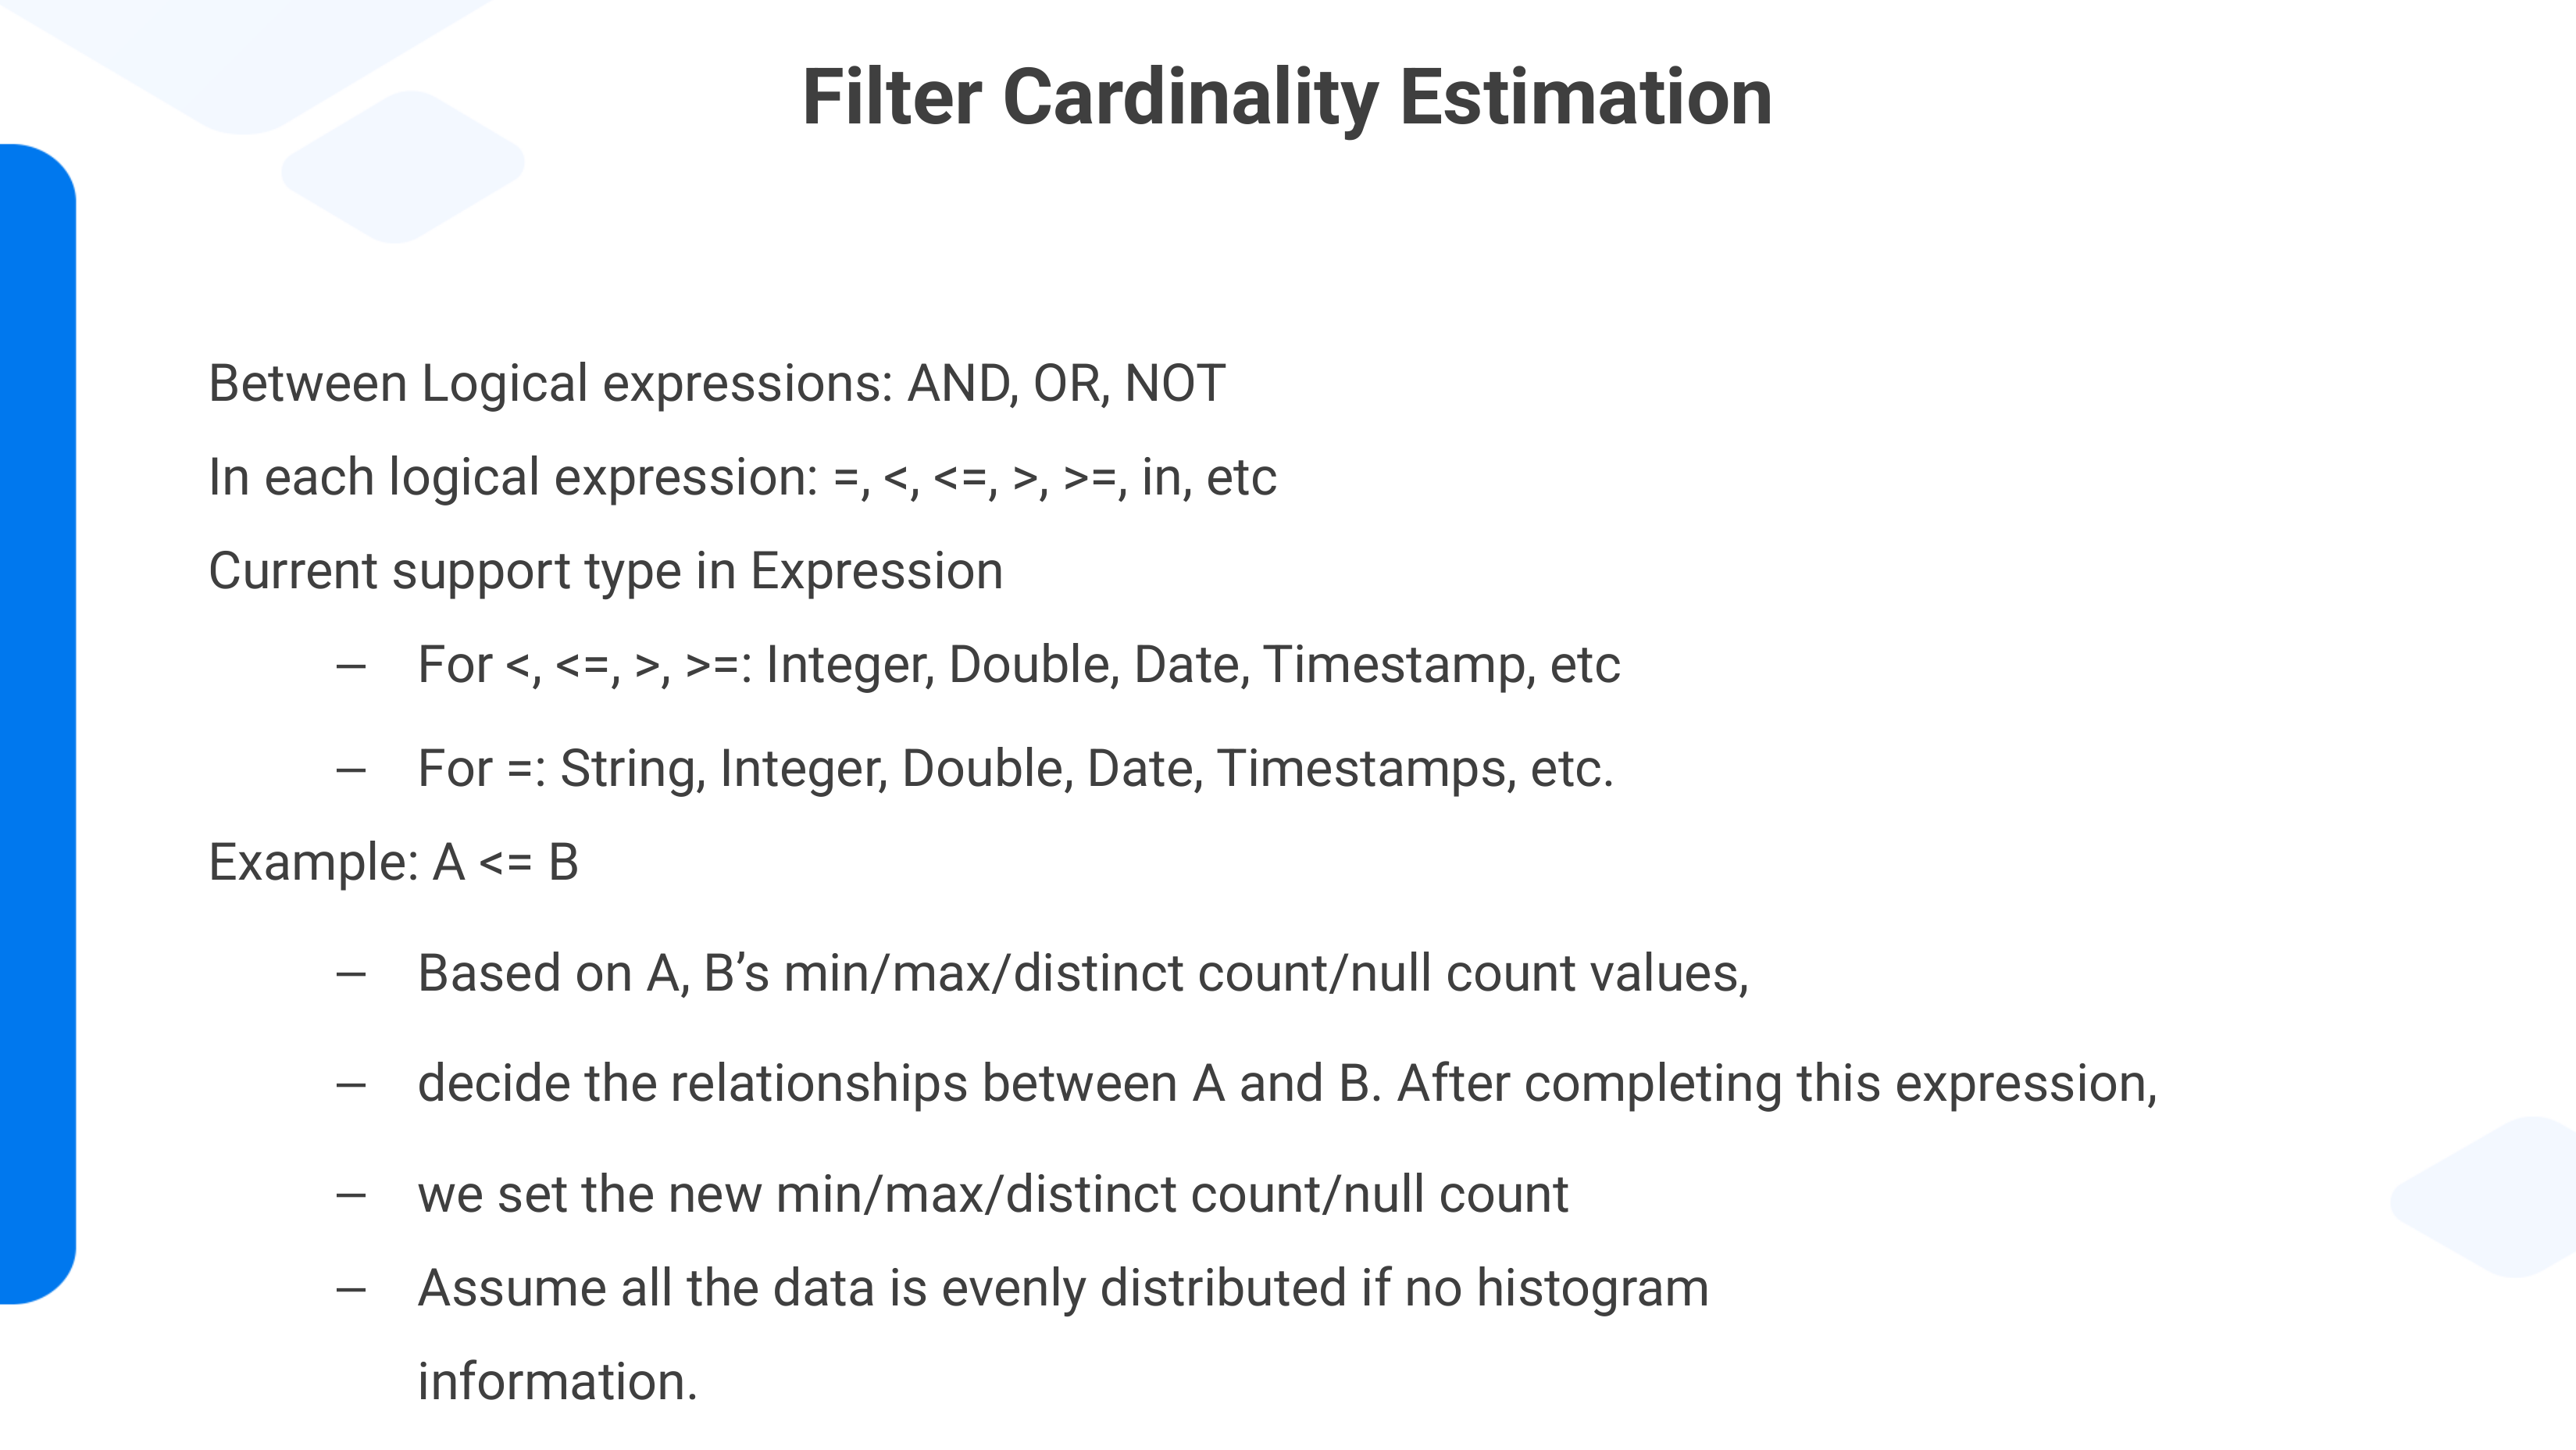

# Filter Cardinality Estimation
Between Logical expressions: AND, OR, NOT
In each logical expression: =, <, <=, >, >=, in, etc
Current support type in Expression
For <, <=, >, >=: Integer, Double, Date, Timestamp, etc
For =: String, Integer, Double, Date, Timestamps, etc.
Example: A <= B
Based on A, B’s min/max/distinct count/null count values,
decide the relationships between A and B. After completing this expression,
we set the new min/max/distinct count/null count
Assume all the data is evenly distributed if no histogram
information.
Page 77